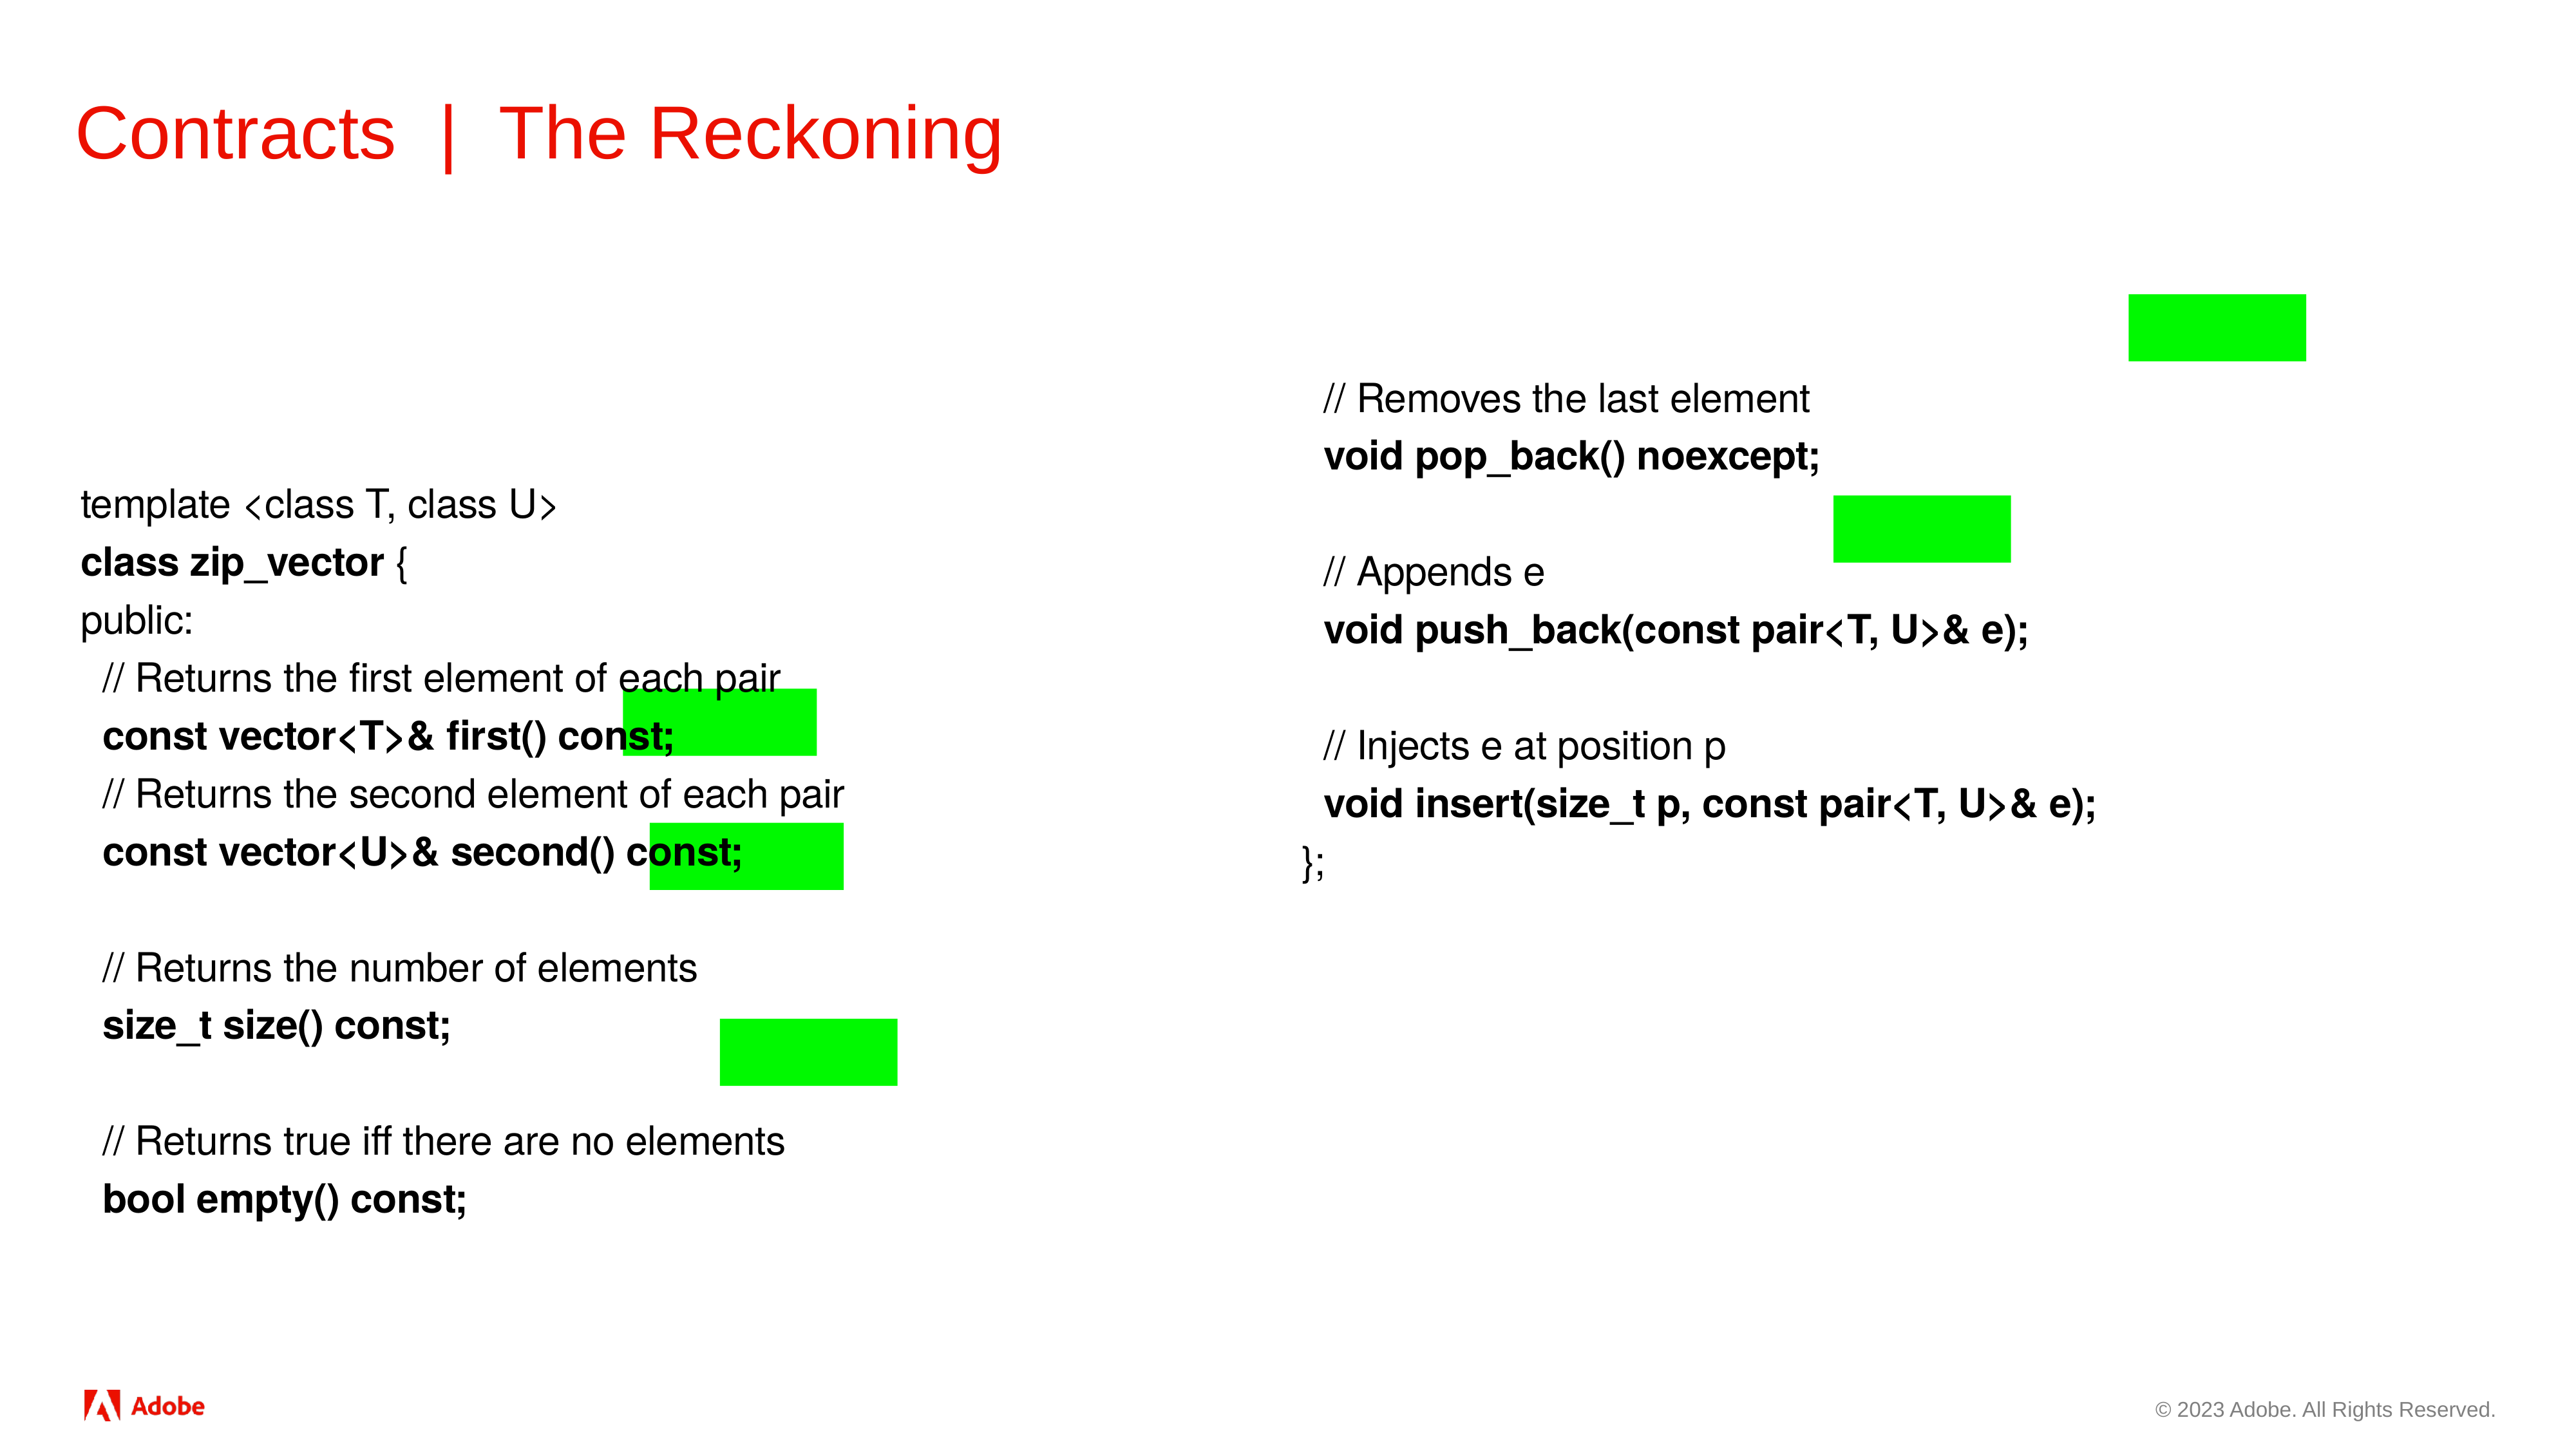

# Contracts  |  The Reckoning

template <class T, class U>
class zip_vector {
public:
  // Returns the first element of each pair
  const vector<T>& first() const;
  // Returns the second element of each pair
  const vector<U>& second() const;

  // Returns the number of elements
  size_t size() const;

  // Returns true iff there are no elements
  bool empty() const;

  // Removes the last element
  void pop_back() noexcept;

  // Appends e
  void push_back(const pair<T, U>& e);

  // Injects e at position p
  void insert(size_t p, const pair<T, U>& e);
};

121